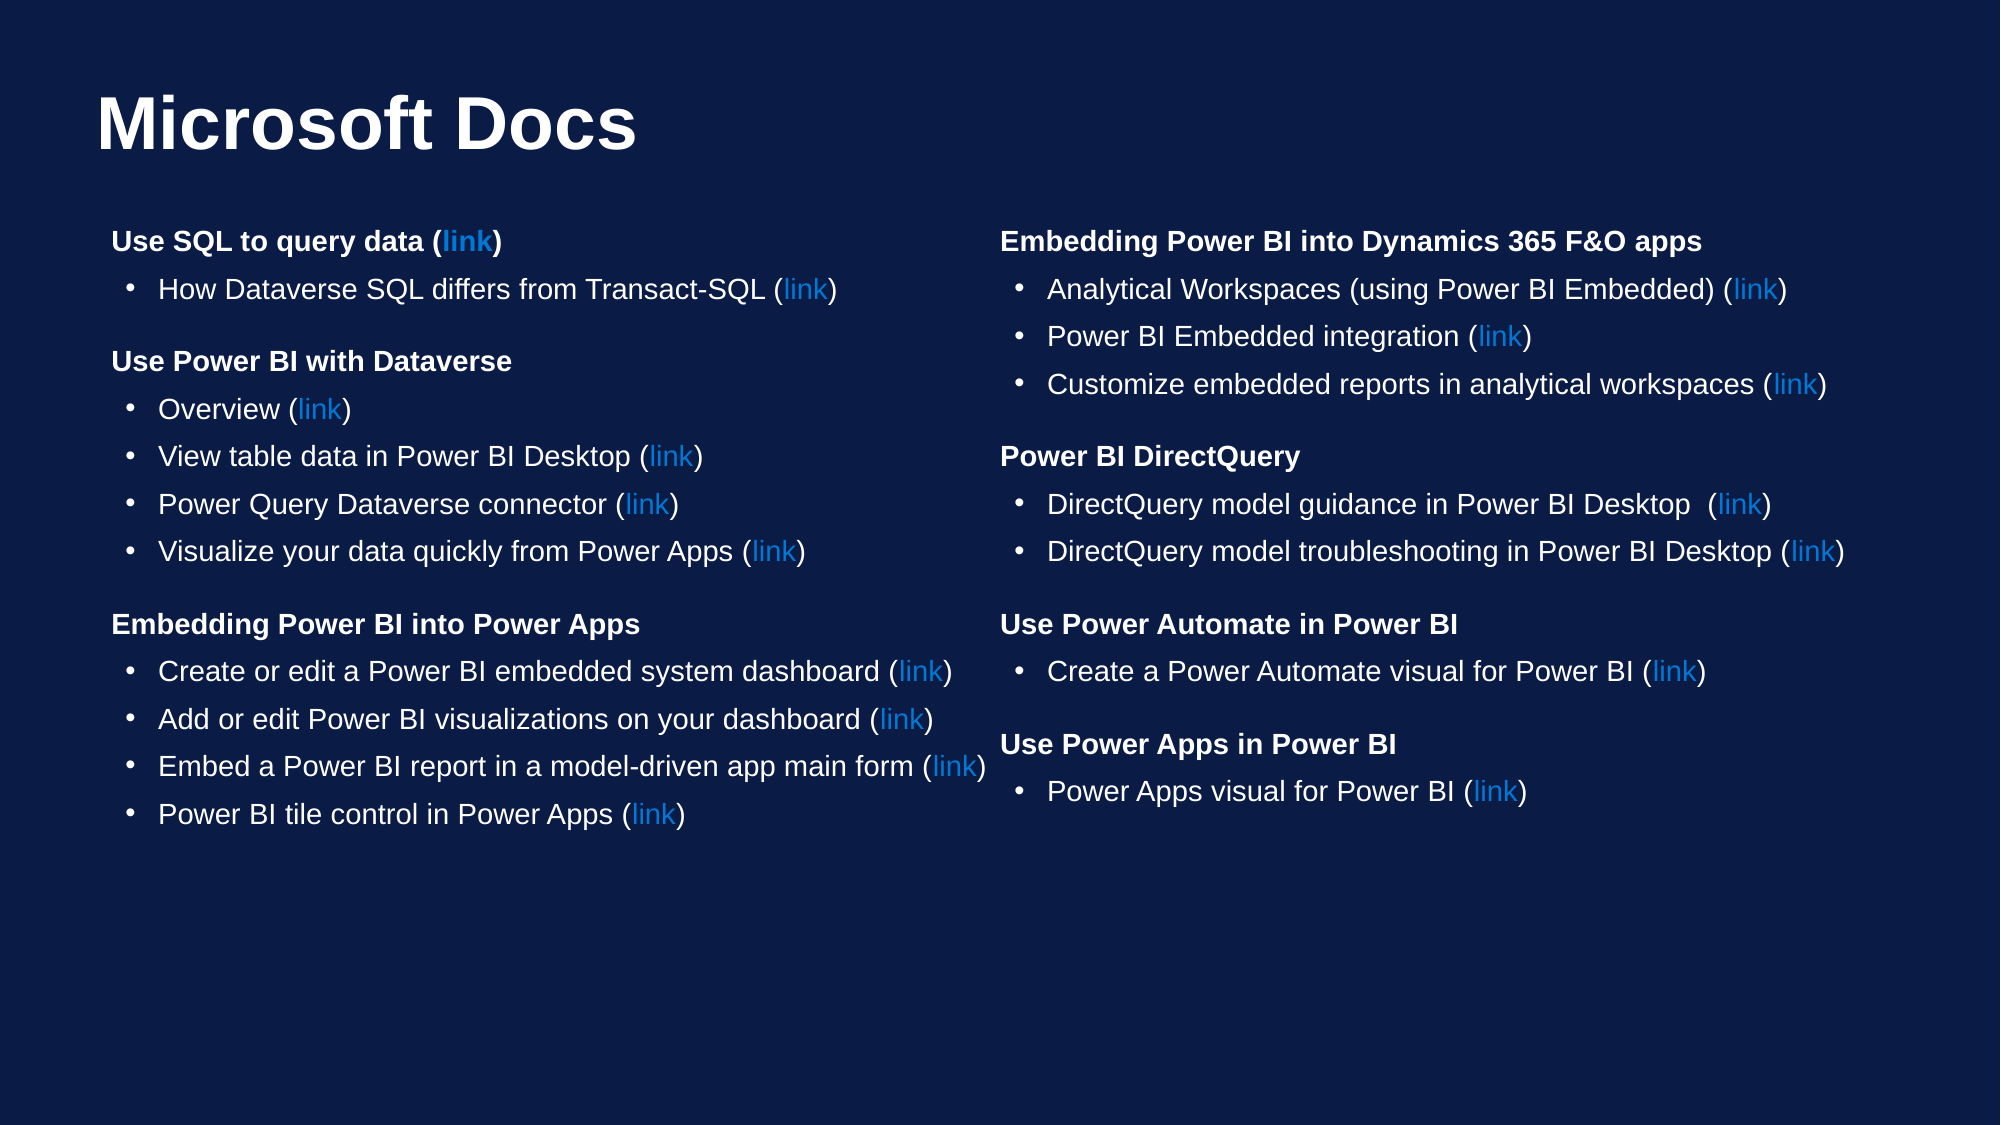

# Microsoft Docs
Use SQL to query data (link)
How Dataverse SQL differs from Transact-SQL (link)
Use Power BI with Dataverse
Overview (link)
View table data in Power BI Desktop (link)
Power Query Dataverse connector (link)
Visualize your data quickly from Power Apps (link)
Embedding Power BI into Power Apps
Create or edit a Power BI embedded system dashboard (link)
Add or edit Power BI visualizations on your dashboard (link)
Embed a Power BI report in a model-driven app main form (link)
Power BI tile control in Power Apps (link)
Embedding Power BI into Dynamics 365 F&O apps
Analytical Workspaces (using Power BI Embedded) (link)
Power BI Embedded integration (link)
Customize embedded reports in analytical workspaces (link)
Power BI DirectQuery
DirectQuery model guidance in Power BI Desktop  (link)
DirectQuery model troubleshooting in Power BI Desktop (link)
Use Power Automate in Power BI
Create a Power Automate visual for Power BI (link)
Use Power Apps in Power BI
Power Apps visual for Power BI (link)